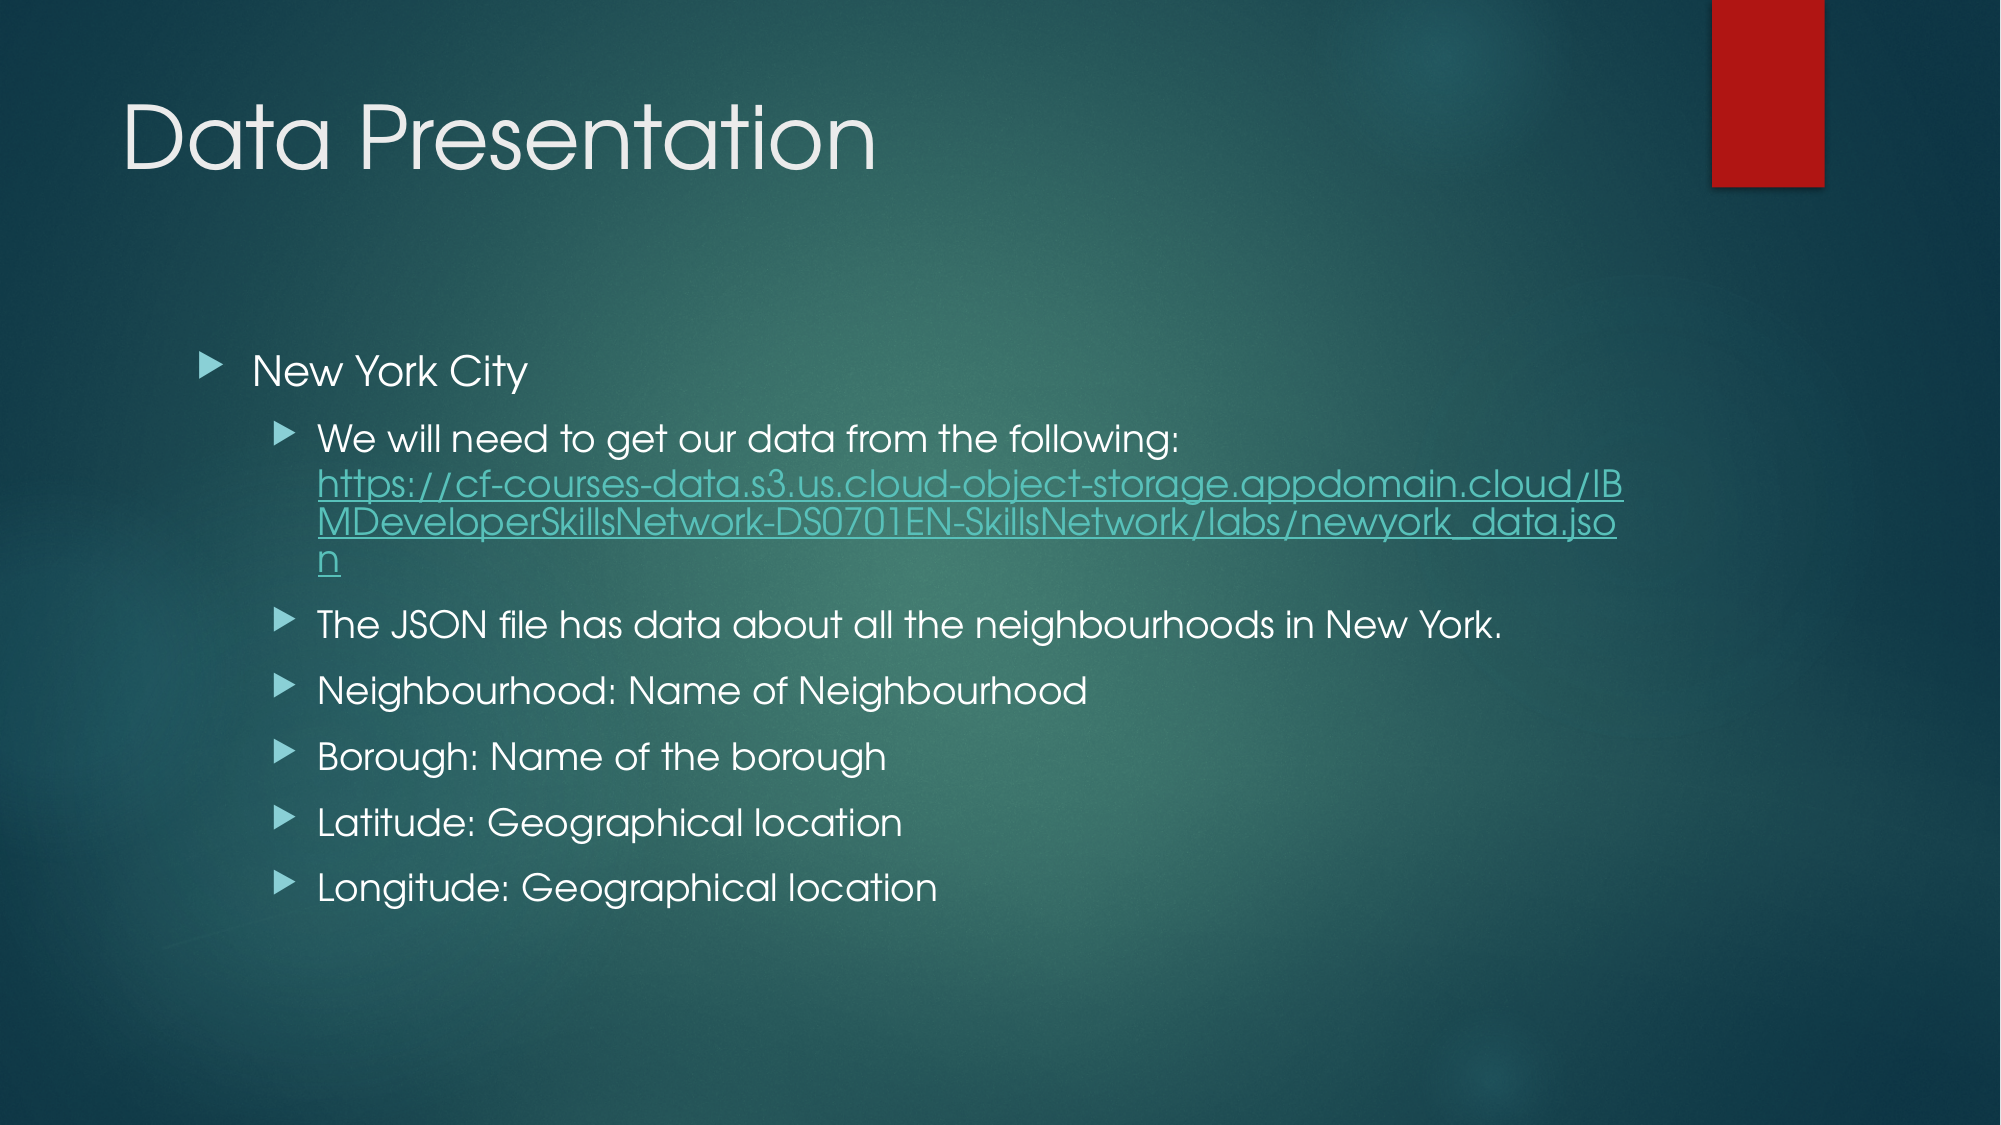

# Data Presentation
New York City
We will need to get our data from the following: https://cf-courses-data.s3.us.cloud-object-storage.appdomain.cloud/IBMDeveloperSkillsNetwork-DS0701EN-SkillsNetwork/labs/newyork_data.json
The JSON file has data about all the neighbourhoods in New York.
Neighbourhood: Name of Neighbourhood
Borough: Name of the borough
Latitude: Geographical location
Longitude: Geographical location